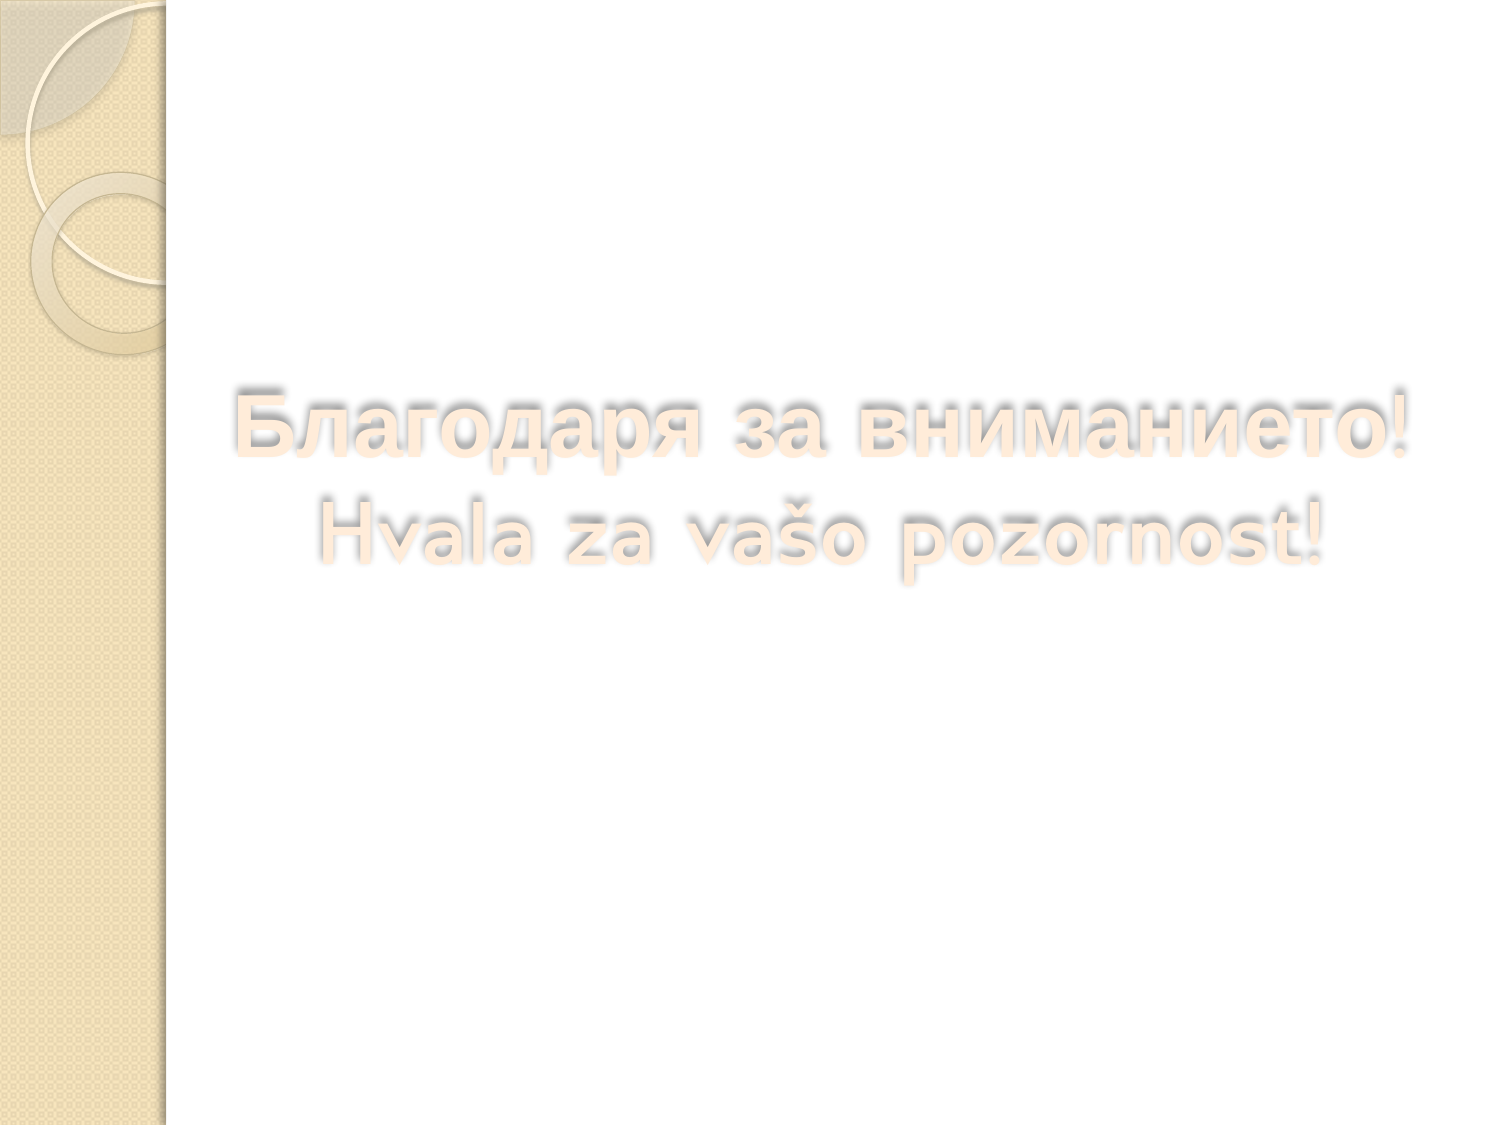

# Благодаря за вниманието! Hvala za vašo pozornost!